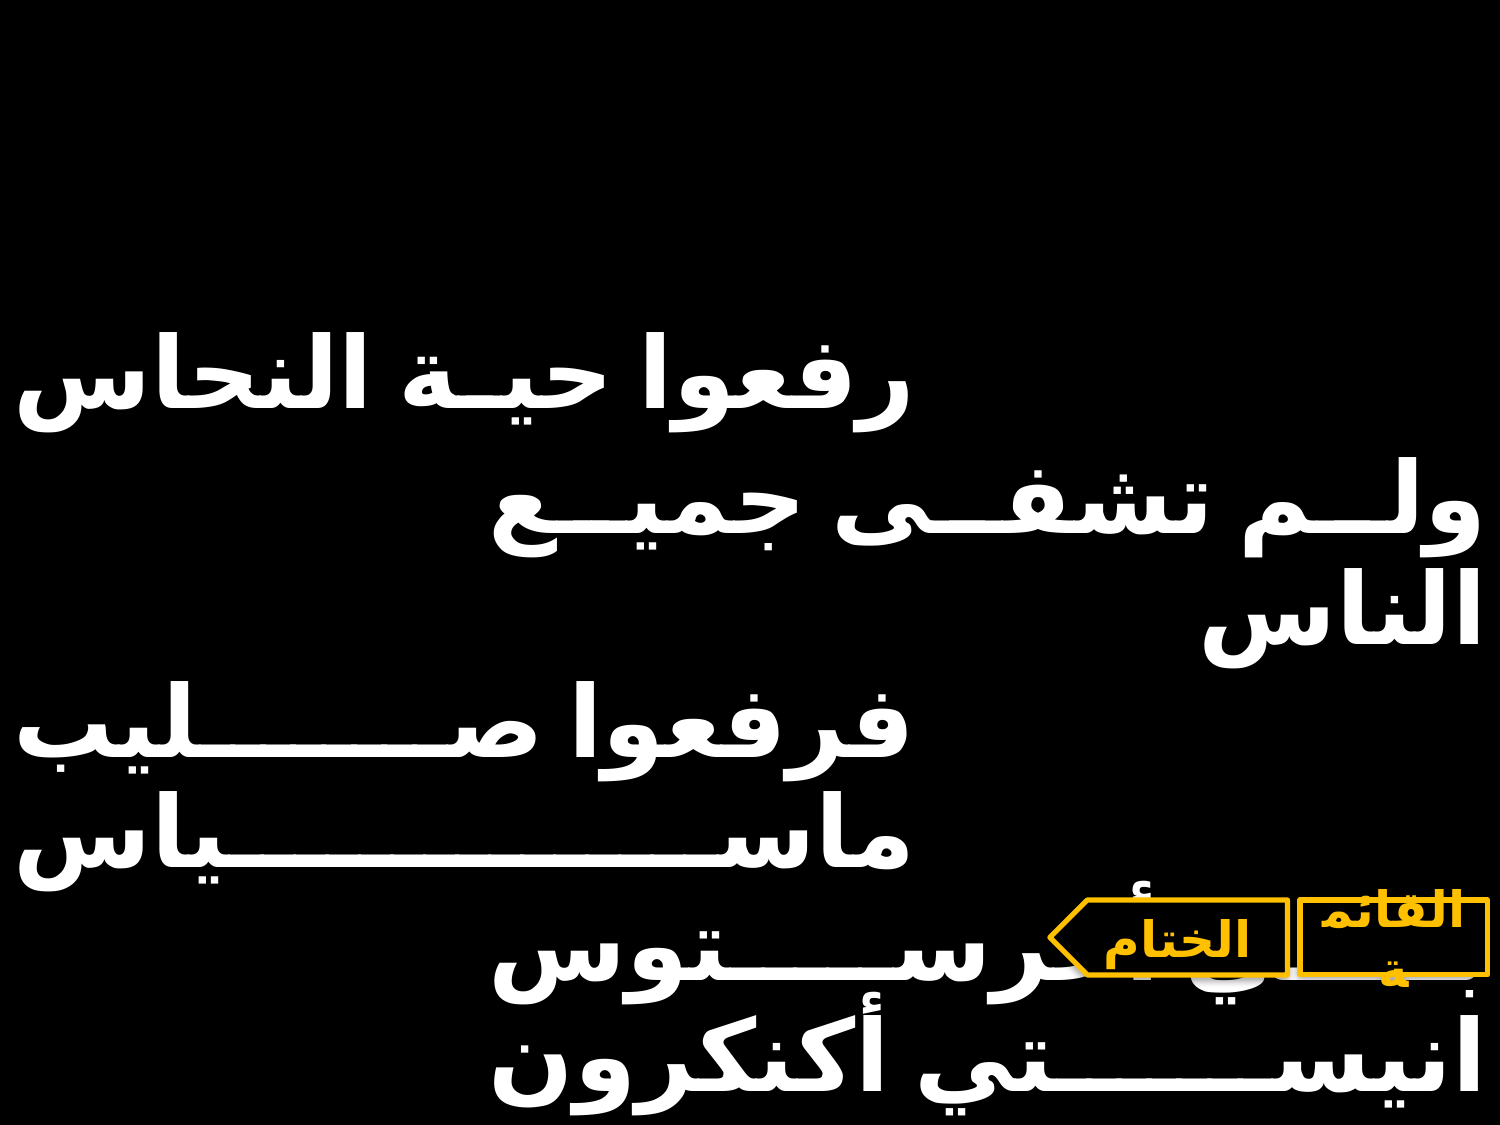

| رفعوا حية النحاس |  |  |
| --- | --- | --- |
|  | ولم تشفى جميع الناس |  |
| فرفعوا صليب ماسياس |  |  |
|  | بي أخرستوس انيستي أكنكرون |  |
الختام
القائمة